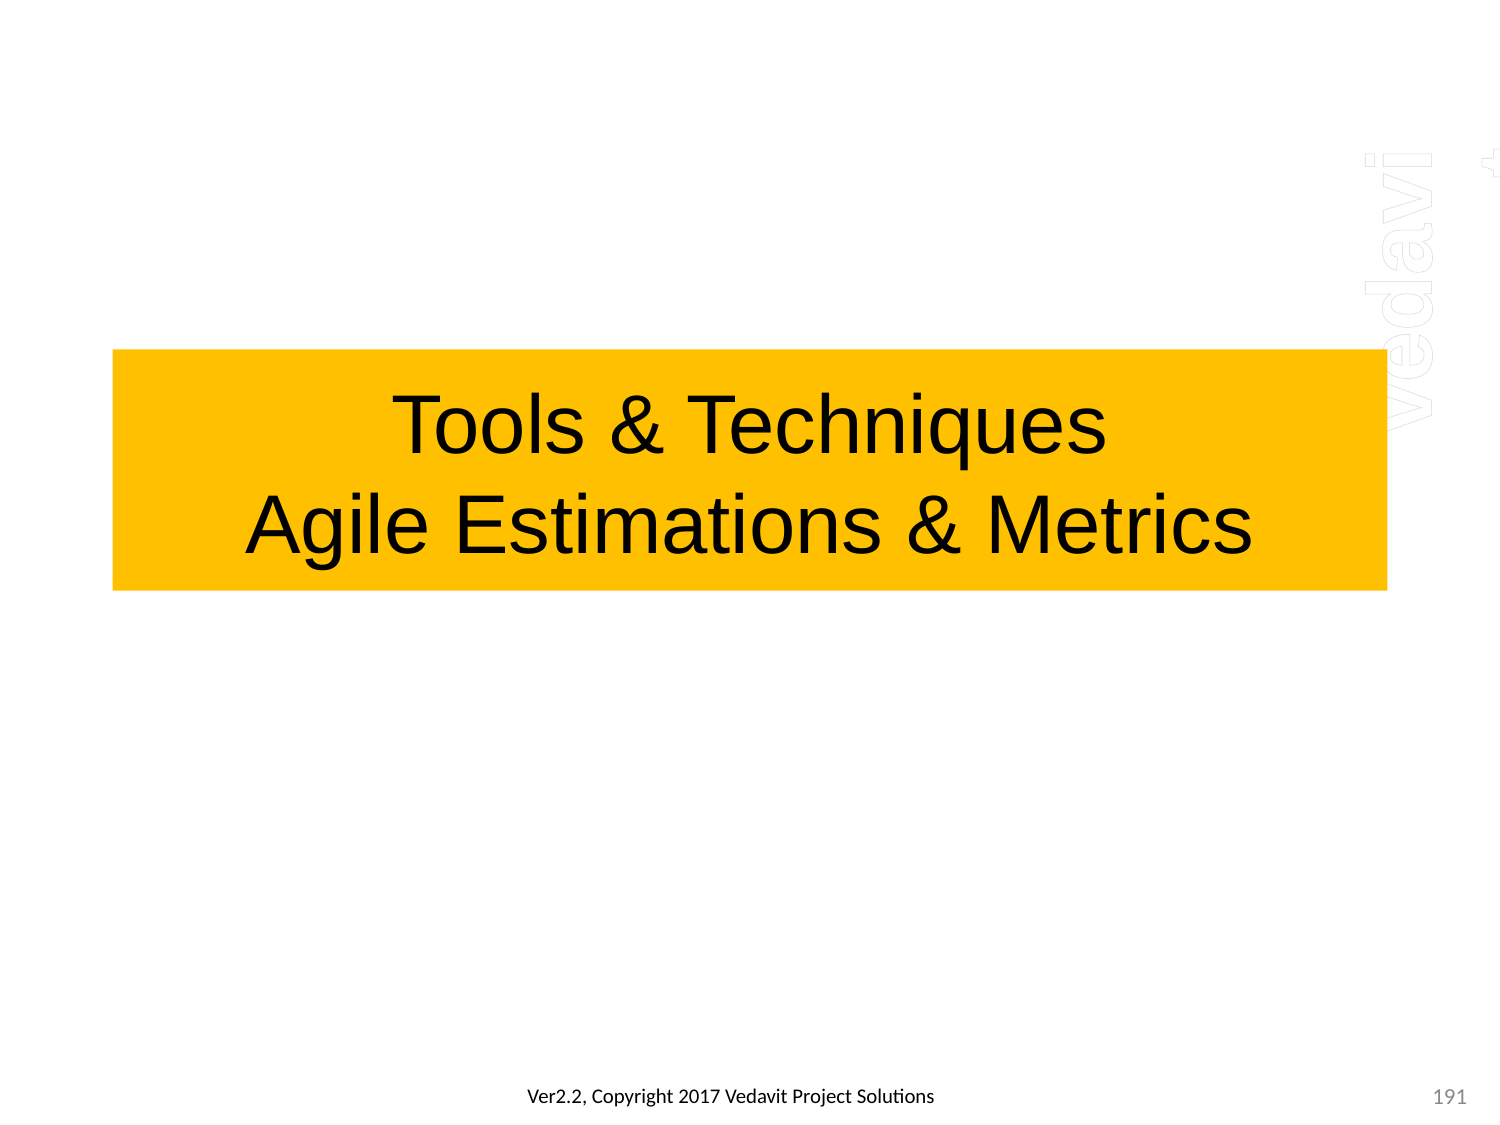

# Tools & Techniques Agile Estimations & Metrics

191